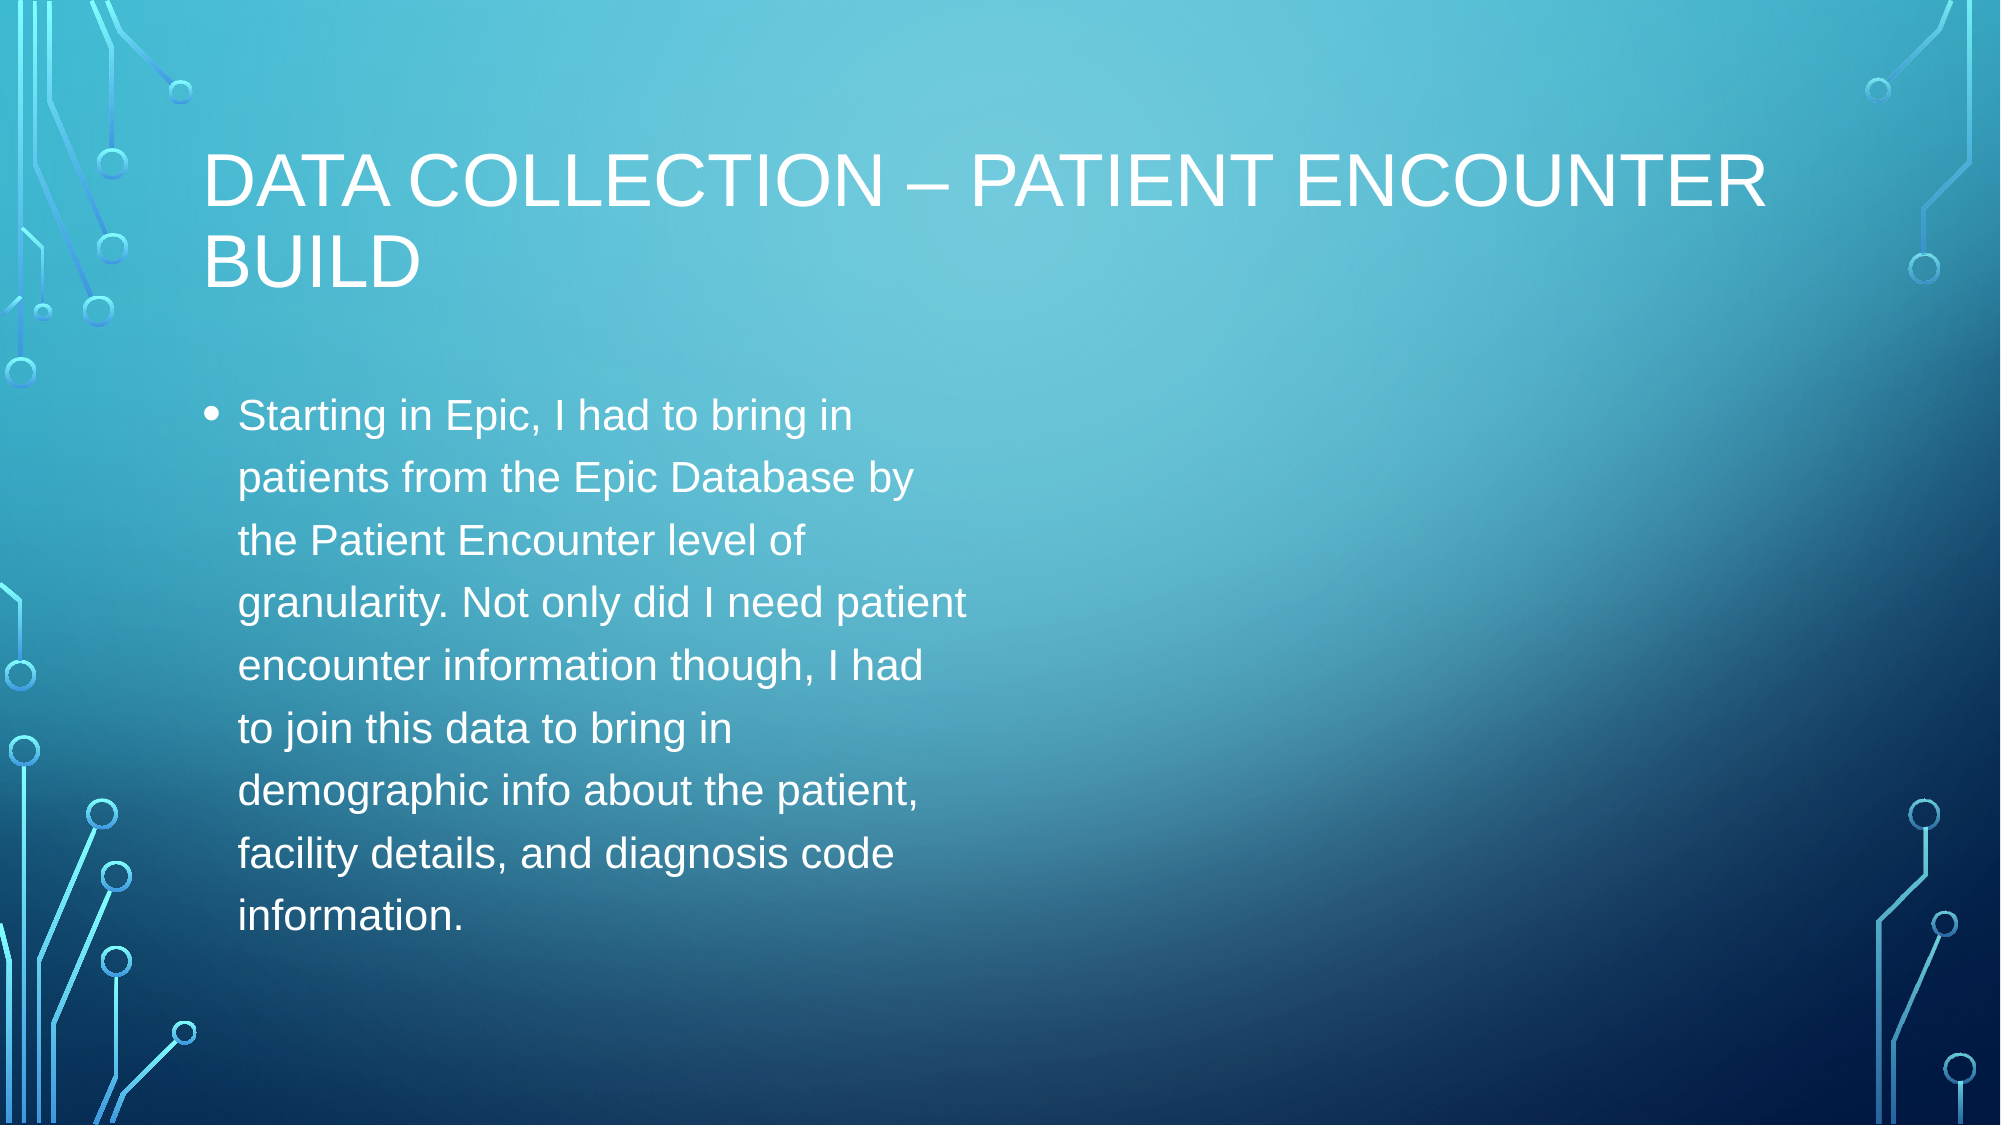

# Data Collection – Patient Encounter Build
Starting in Epic, I had to bring in patients from the Epic Database by the Patient Encounter level of granularity. Not only did I need patient encounter information though, I had to join this data to bring in demographic info about the patient, facility details, and diagnosis code information.